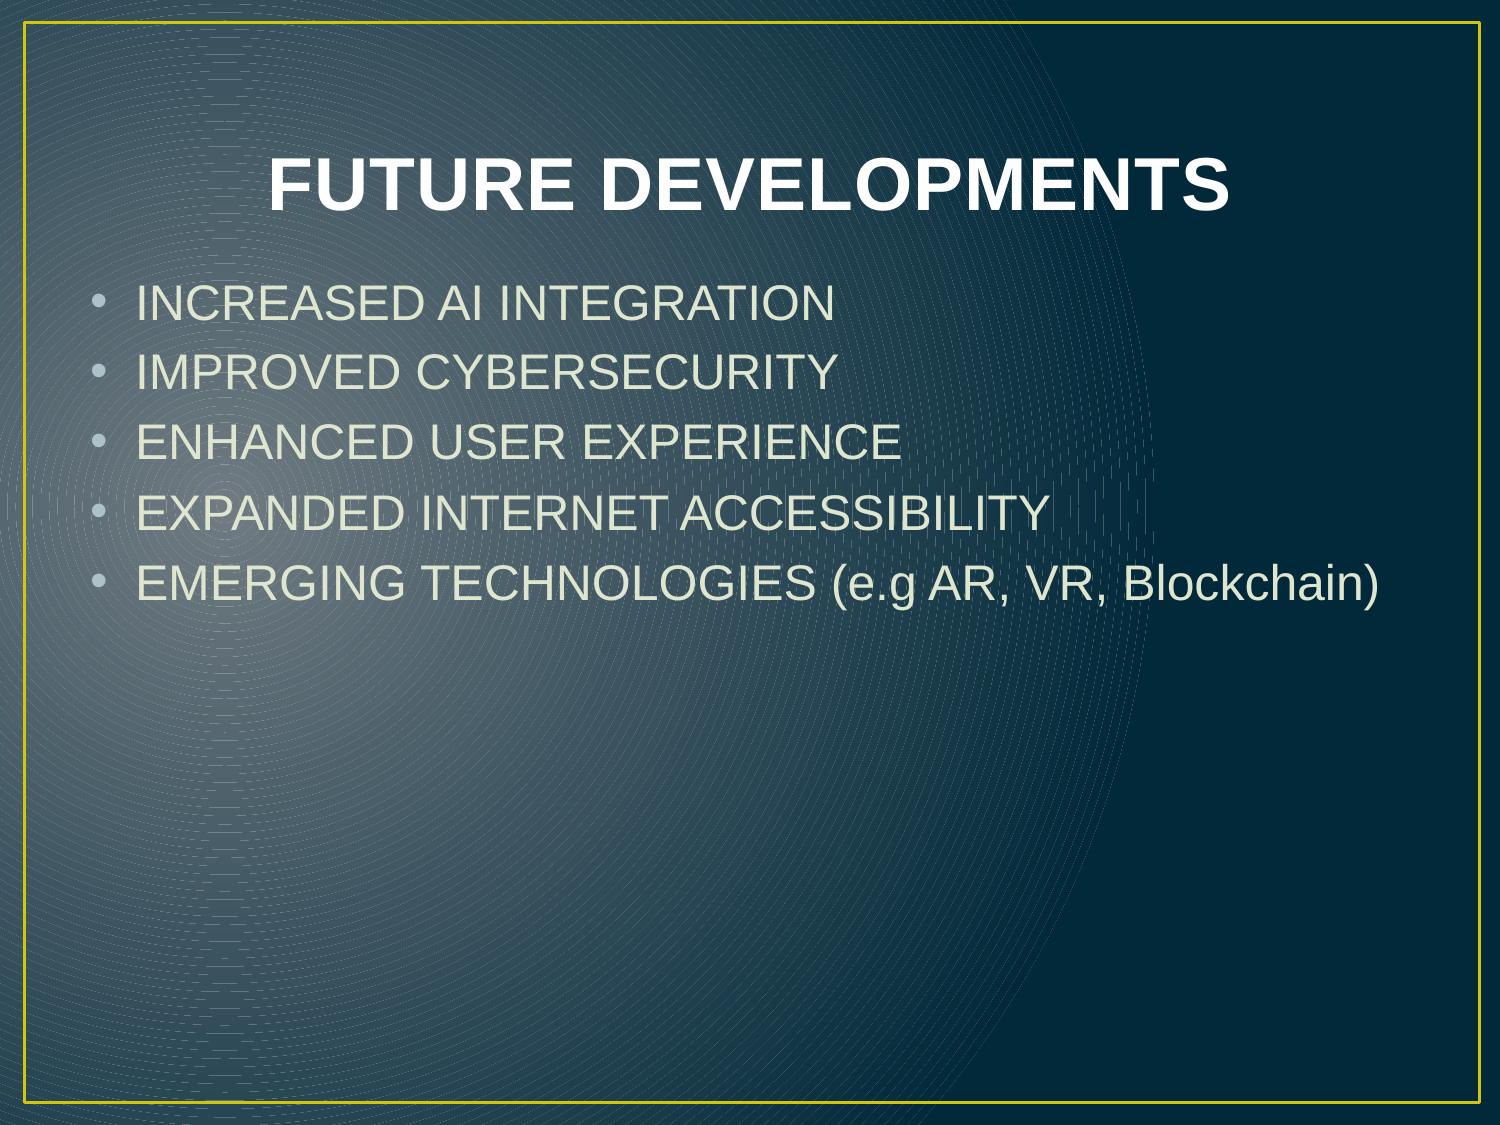

# FUTURE DEVELOPMENTS
INCREASED AI INTEGRATION
IMPROVED CYBERSECURITY
ENHANCED USER EXPERIENCE
EXPANDED INTERNET ACCESSIBILITY
EMERGING TECHNOLOGIES (e.g AR, VR, Blockchain)